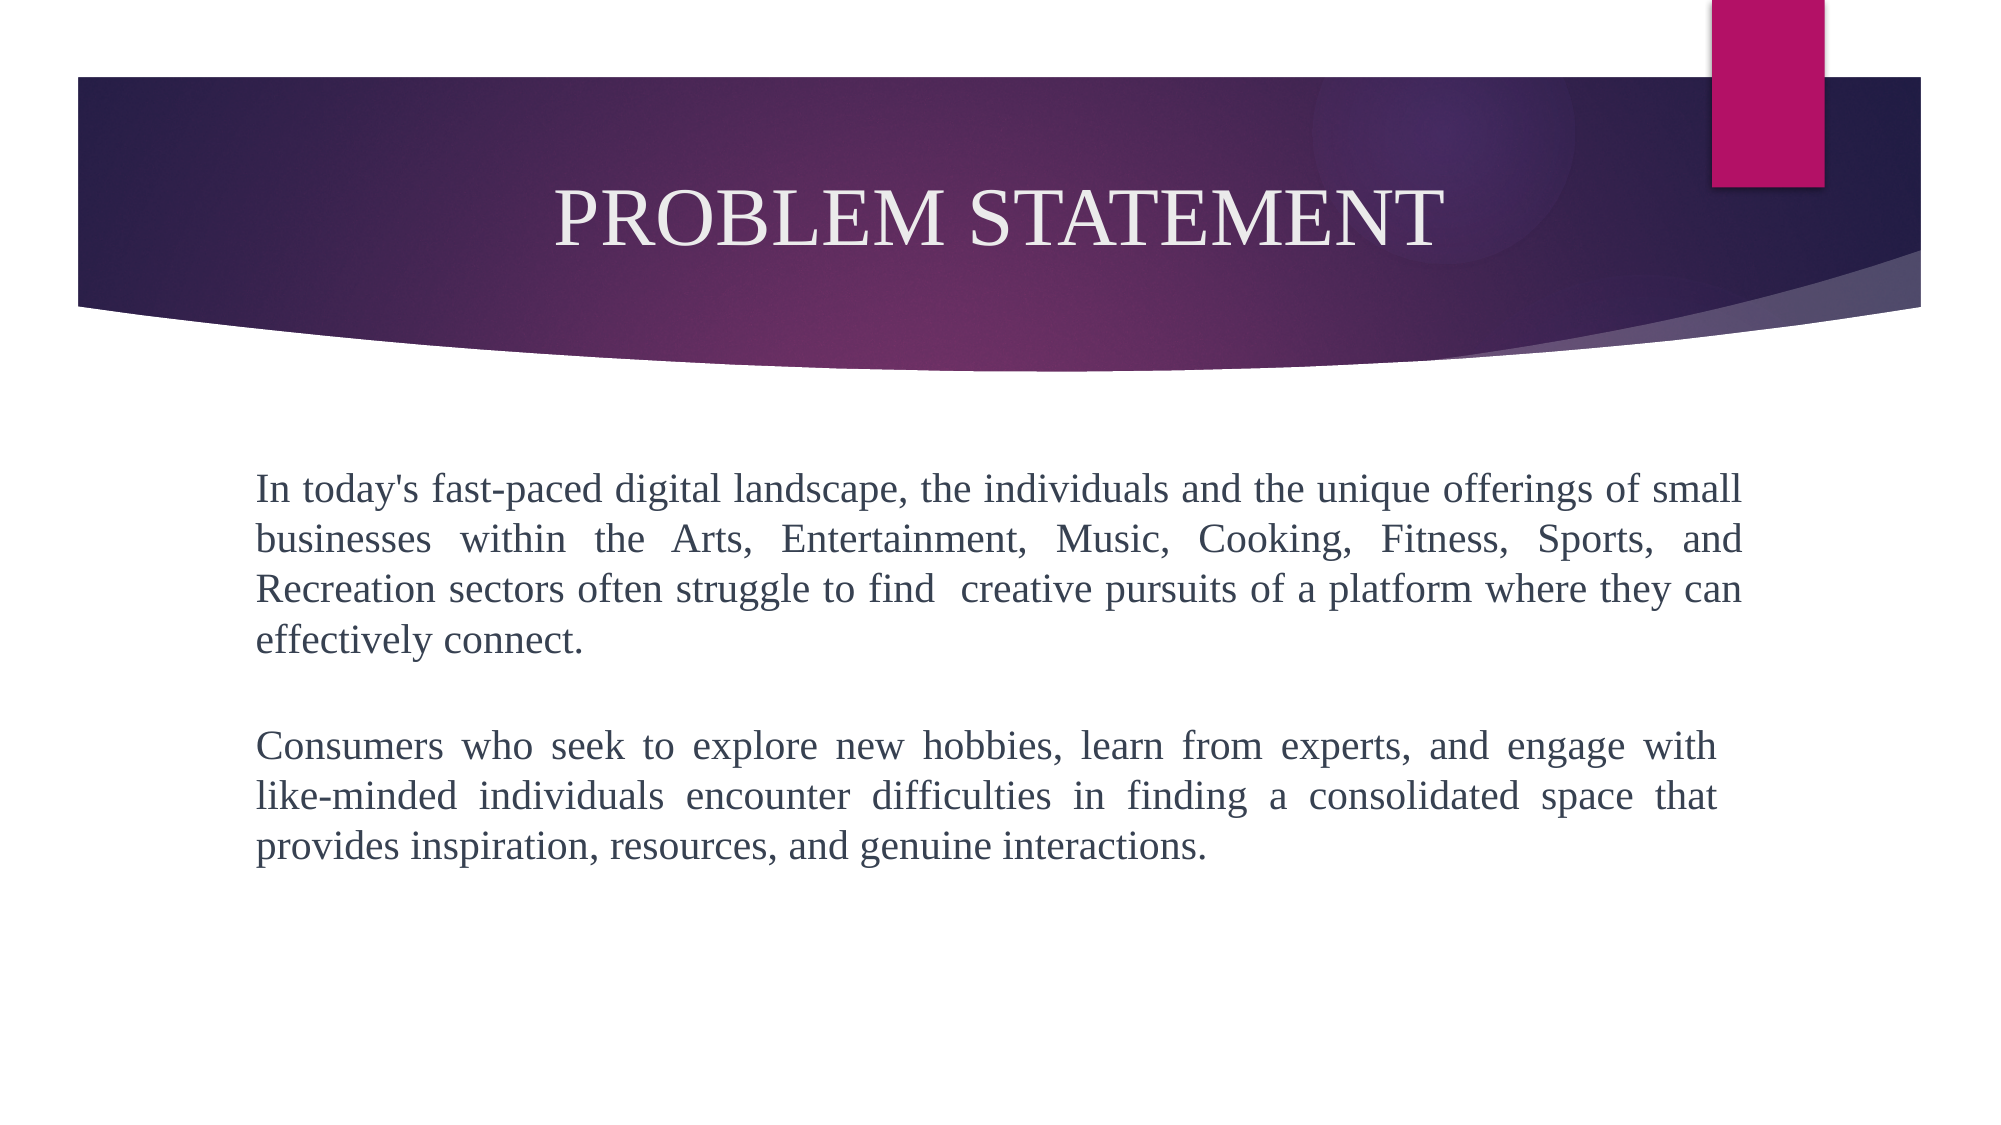

# PROBLEM STATEMENT
In today's fast-paced digital landscape, the individuals and the unique offerings of small businesses within the Arts, Entertainment, Music, Cooking, Fitness, Sports, and Recreation sectors often struggle to find  creative pursuits of a platform where they can effectively connect.
Consumers who seek to explore new hobbies, learn from experts, and engage with like-minded individuals encounter difficulties in finding a consolidated space that provides inspiration, resources, and genuine interactions.